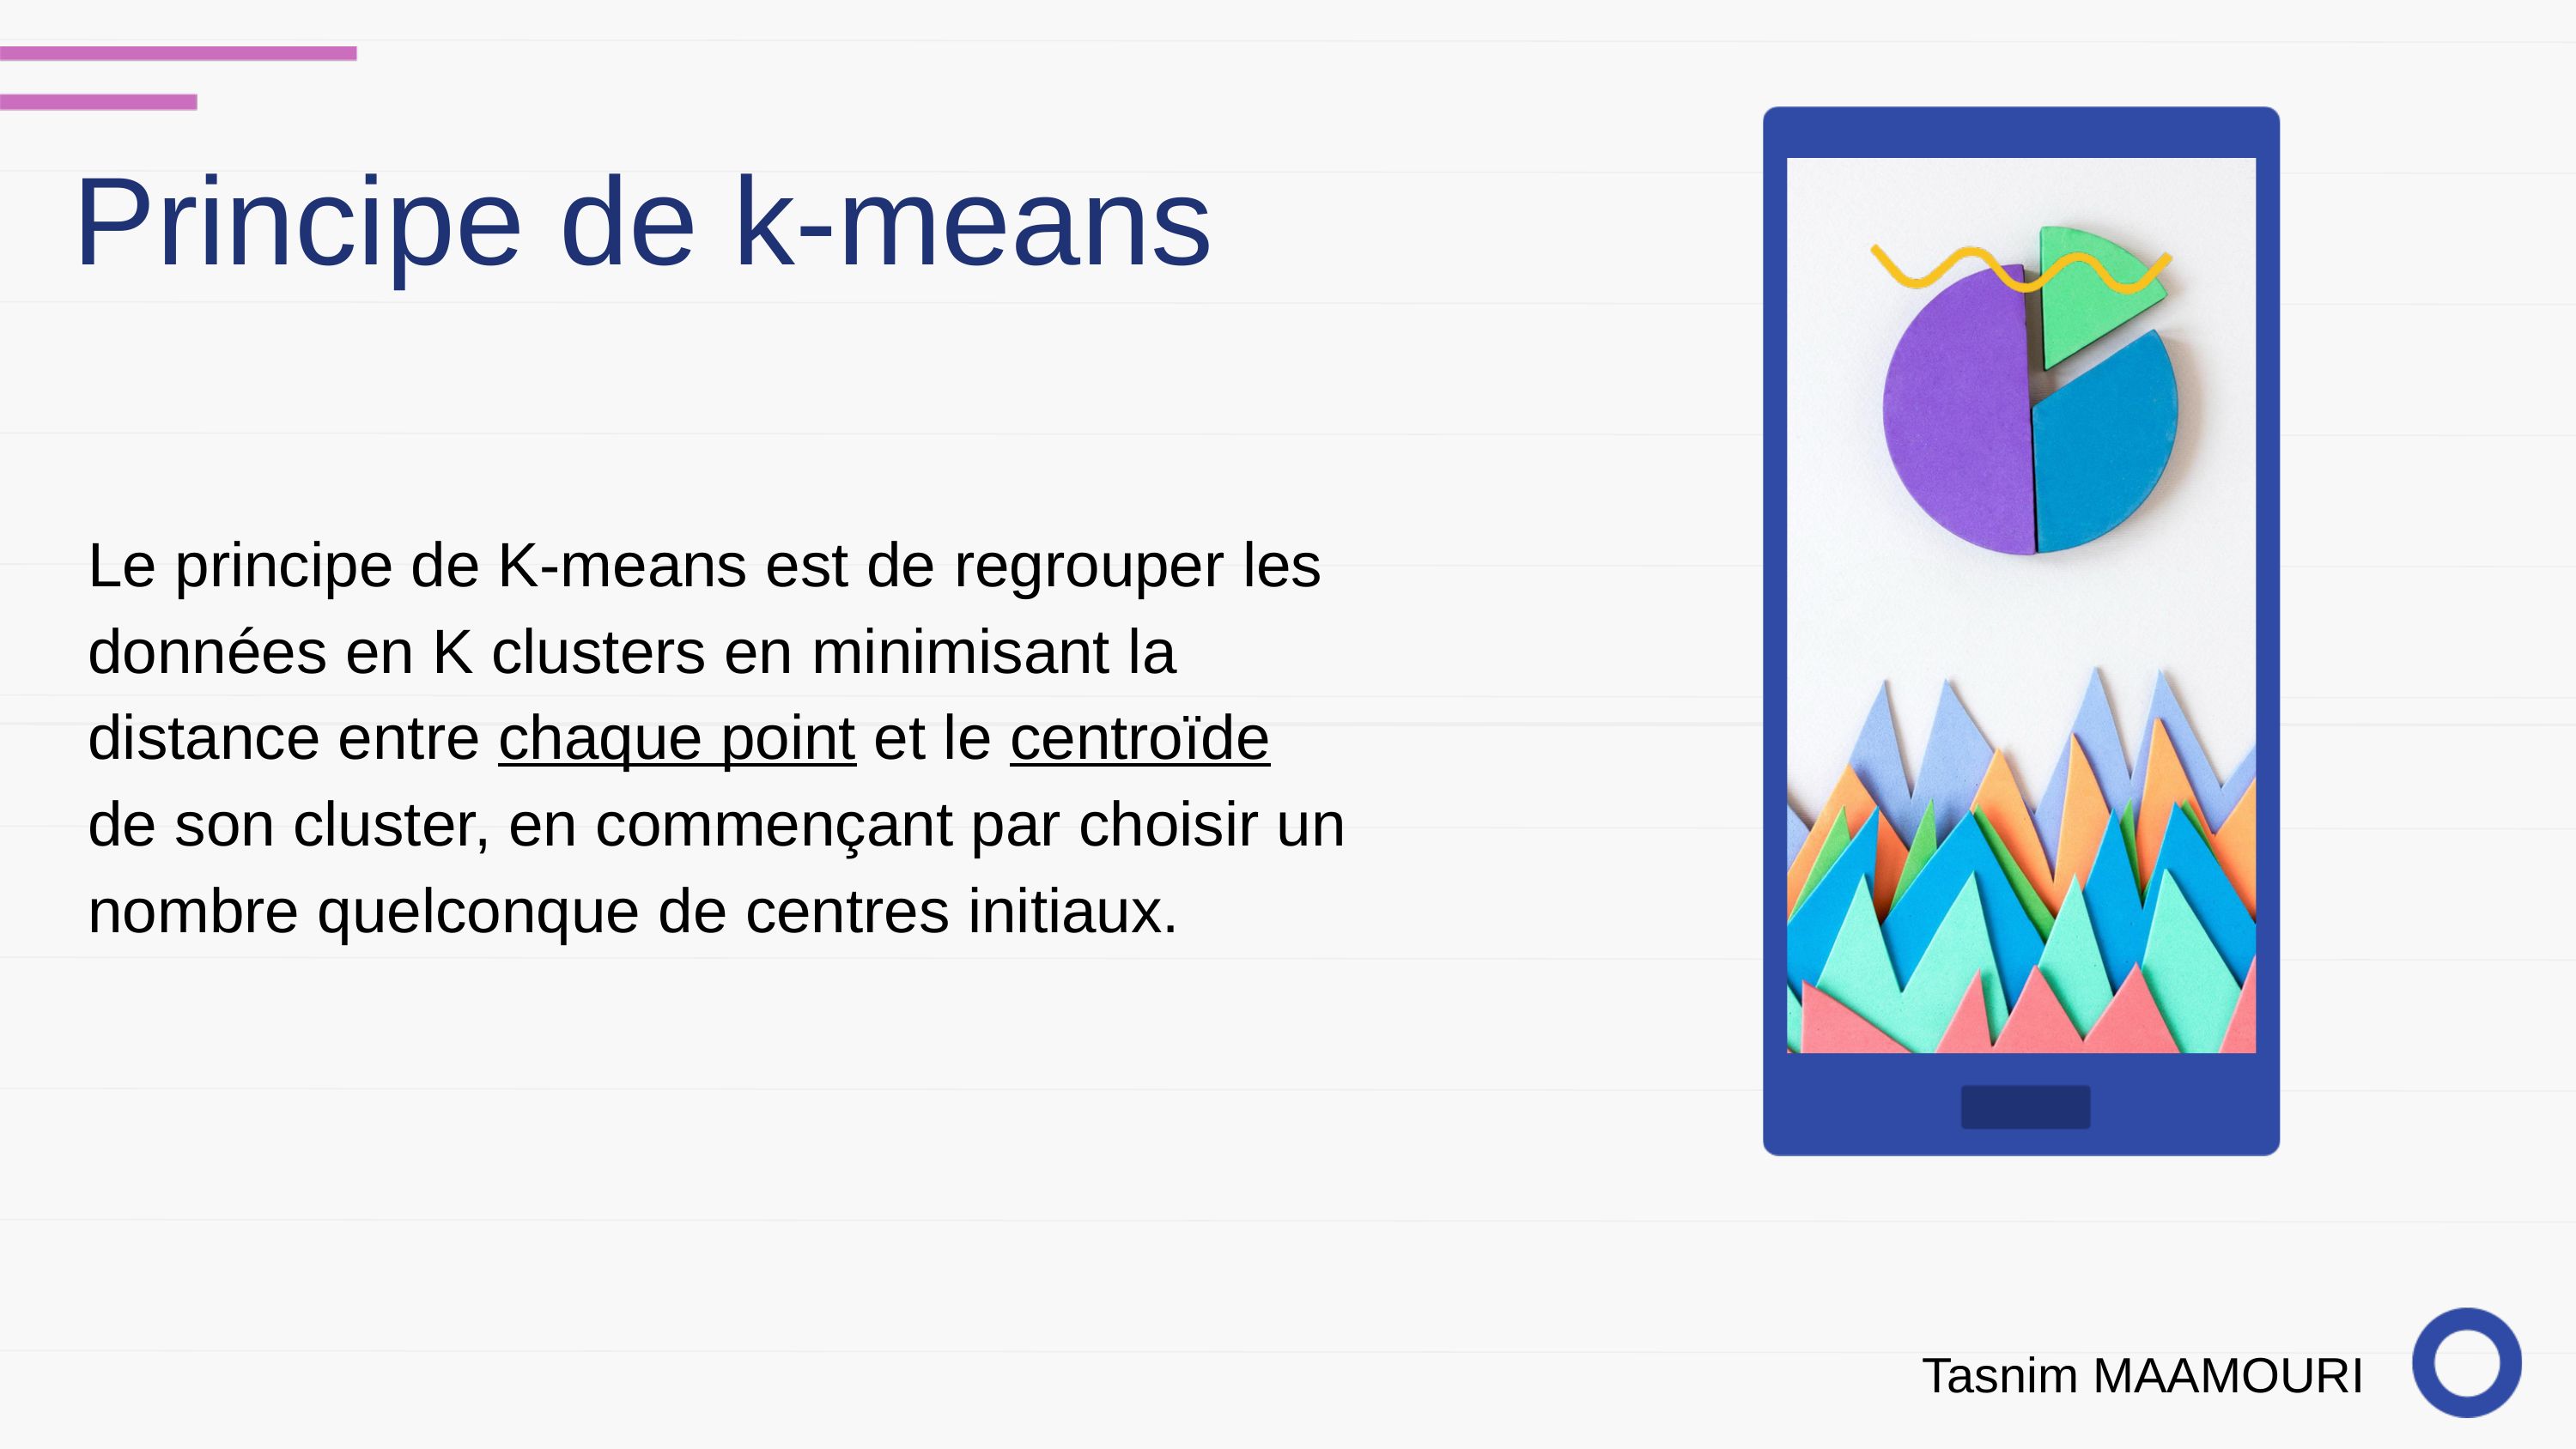

Principe de k-means

Le principe de K-means est de regrouper les données en K clusters en minimisant la distance entre chaque point et le centroïde de son cluster, en commençant par choisir un nombre quelconque de centres initiaux.

Tasnim MAAMOURI